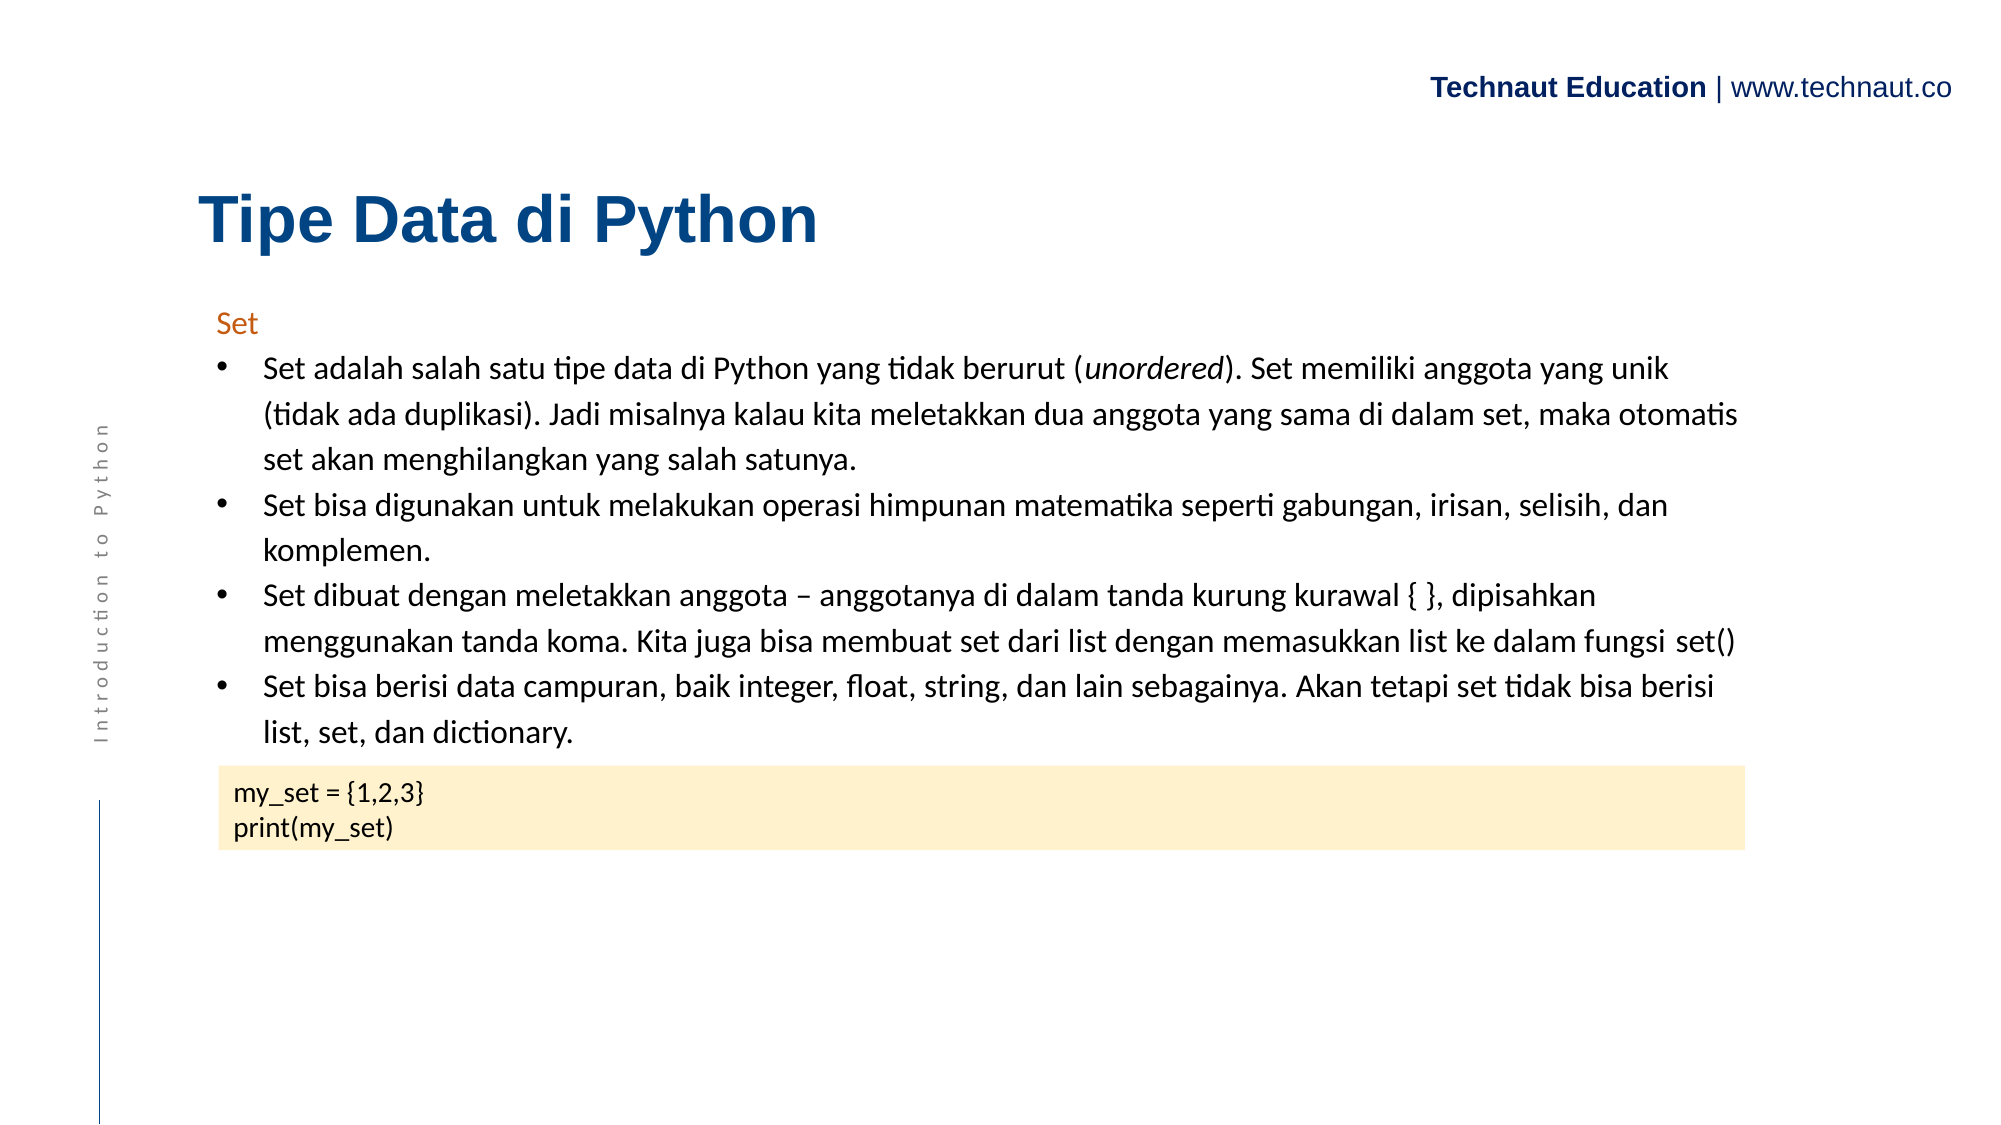

Technaut Education | www.technaut.co
# Tipe Data di Python
Set
Set adalah salah satu tipe data di Python yang tidak berurut (unordered). Set memiliki anggota yang unik (tidak ada duplikasi). Jadi misalnya kalau kita meletakkan dua anggota yang sama di dalam set, maka otomatis set akan menghilangkan yang salah satunya.
Set bisa digunakan untuk melakukan operasi himpunan matematika seperti gabungan, irisan, selisih, dan komplemen.
Set dibuat dengan meletakkan anggota – anggotanya di dalam tanda kurung kurawal { }, dipisahkan menggunakan tanda koma. Kita juga bisa membuat set dari list dengan memasukkan list ke dalam fungsi set()
Set bisa berisi data campuran, baik integer, float, string, dan lain sebagainya. Akan tetapi set tidak bisa berisi list, set, dan dictionary.

Introduction to Python
my_set = {1,2,3}
print(my_set)